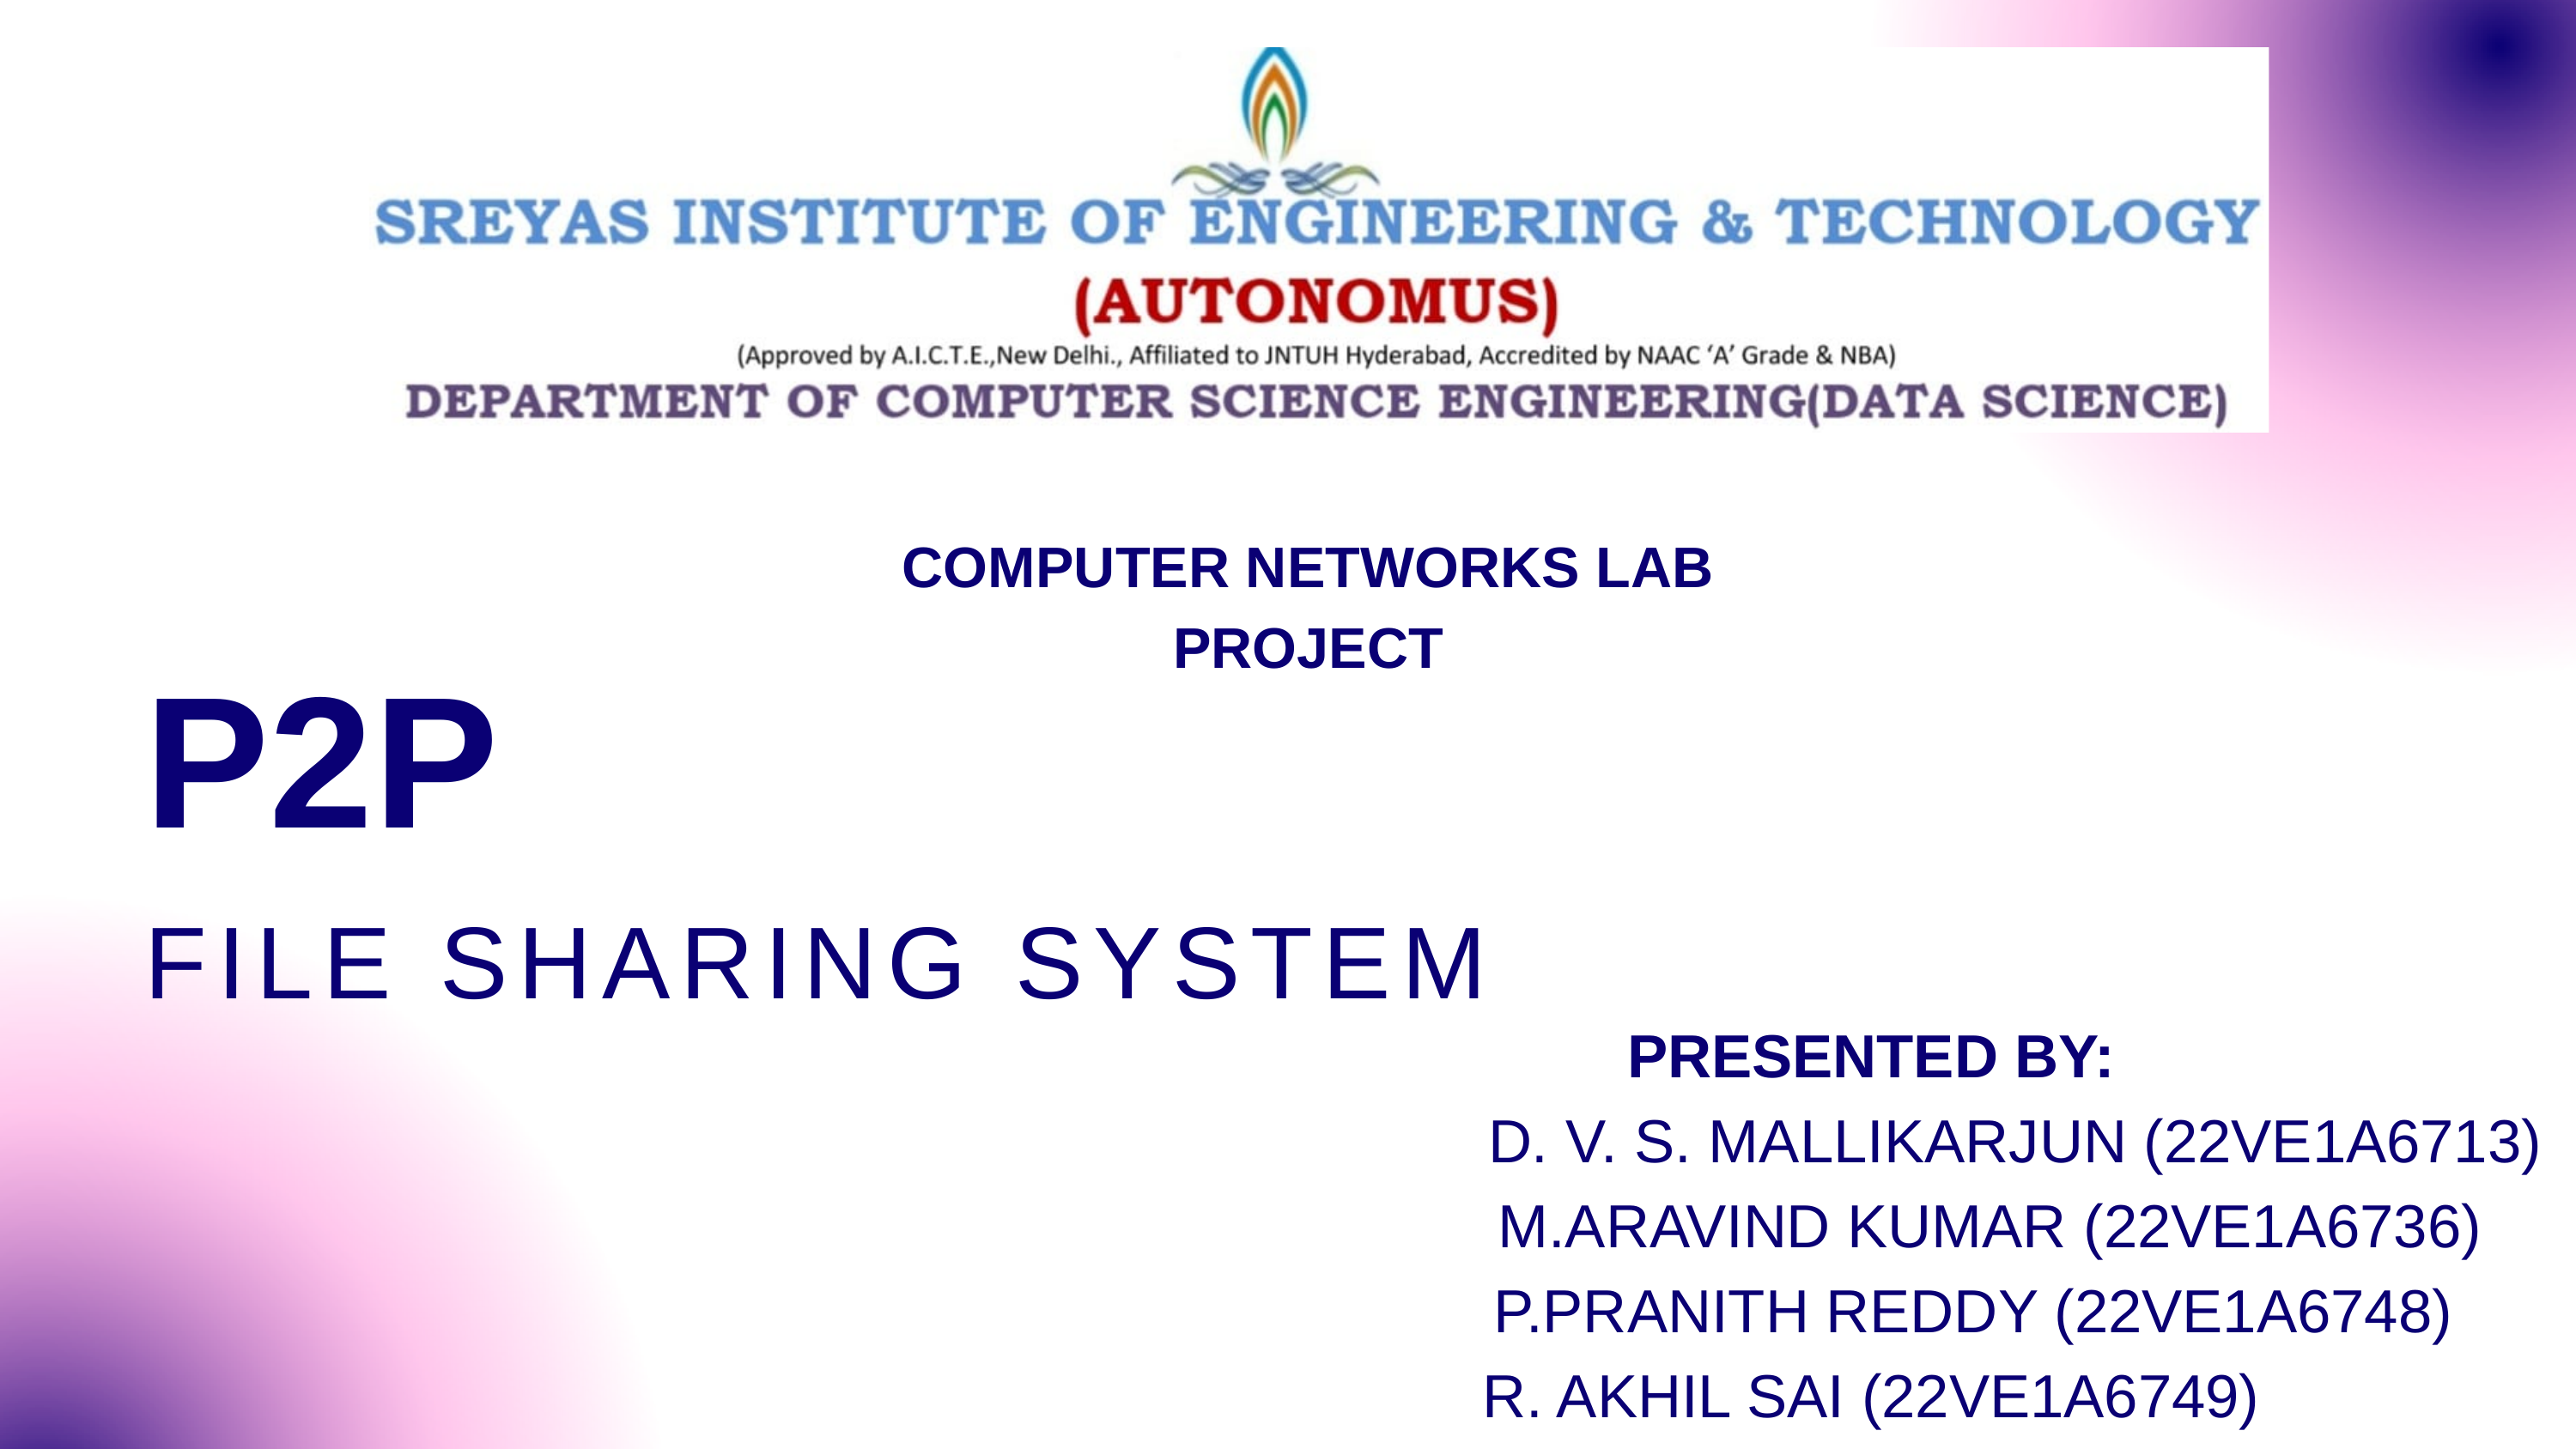

COMPUTER NETWORKS LAB PROJECT
P2P
FILE SHARING SYSTEM

PRESENTED BY:
                 D. V. S. MALLIKARJUN (22VE1A6713)
              M.ARAVIND KUMAR (22VE1A6736)
            P.PRANITH REDDY (22VE1A6748)
R. AKHIL SAI (22VE1A6749)